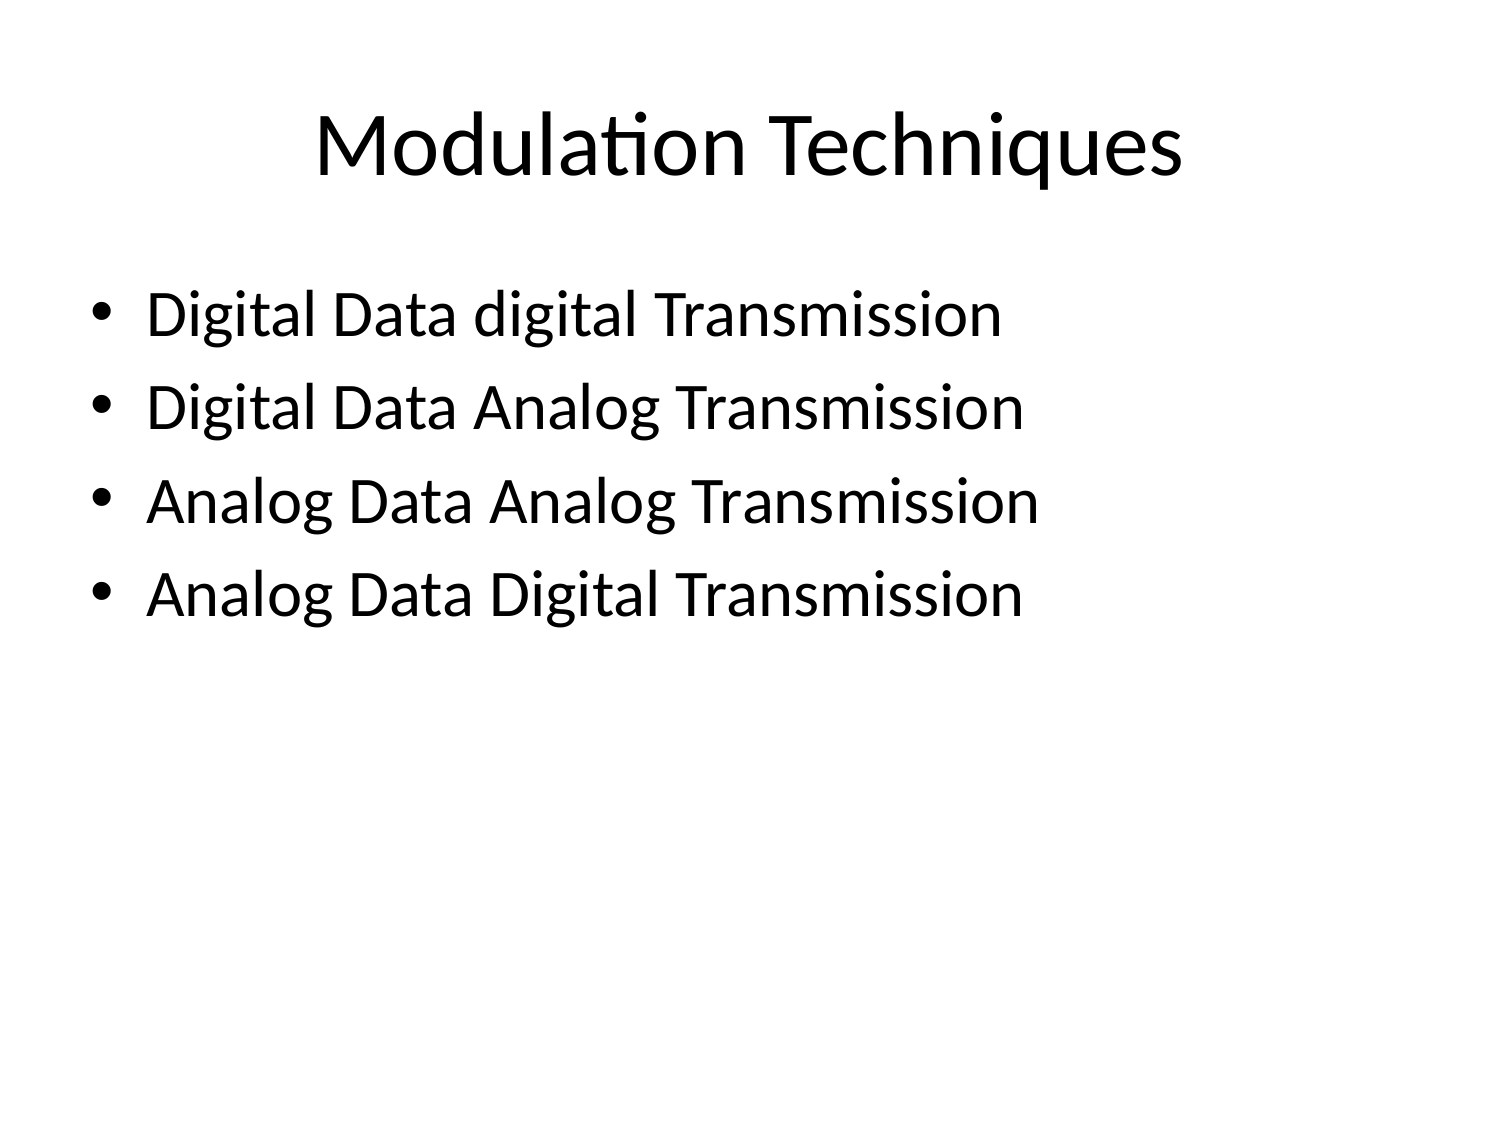

# Modulation Techniques
Digital Data digital Transmission
Digital Data Analog Transmission
Analog Data Analog Transmission
Analog Data Digital Transmission